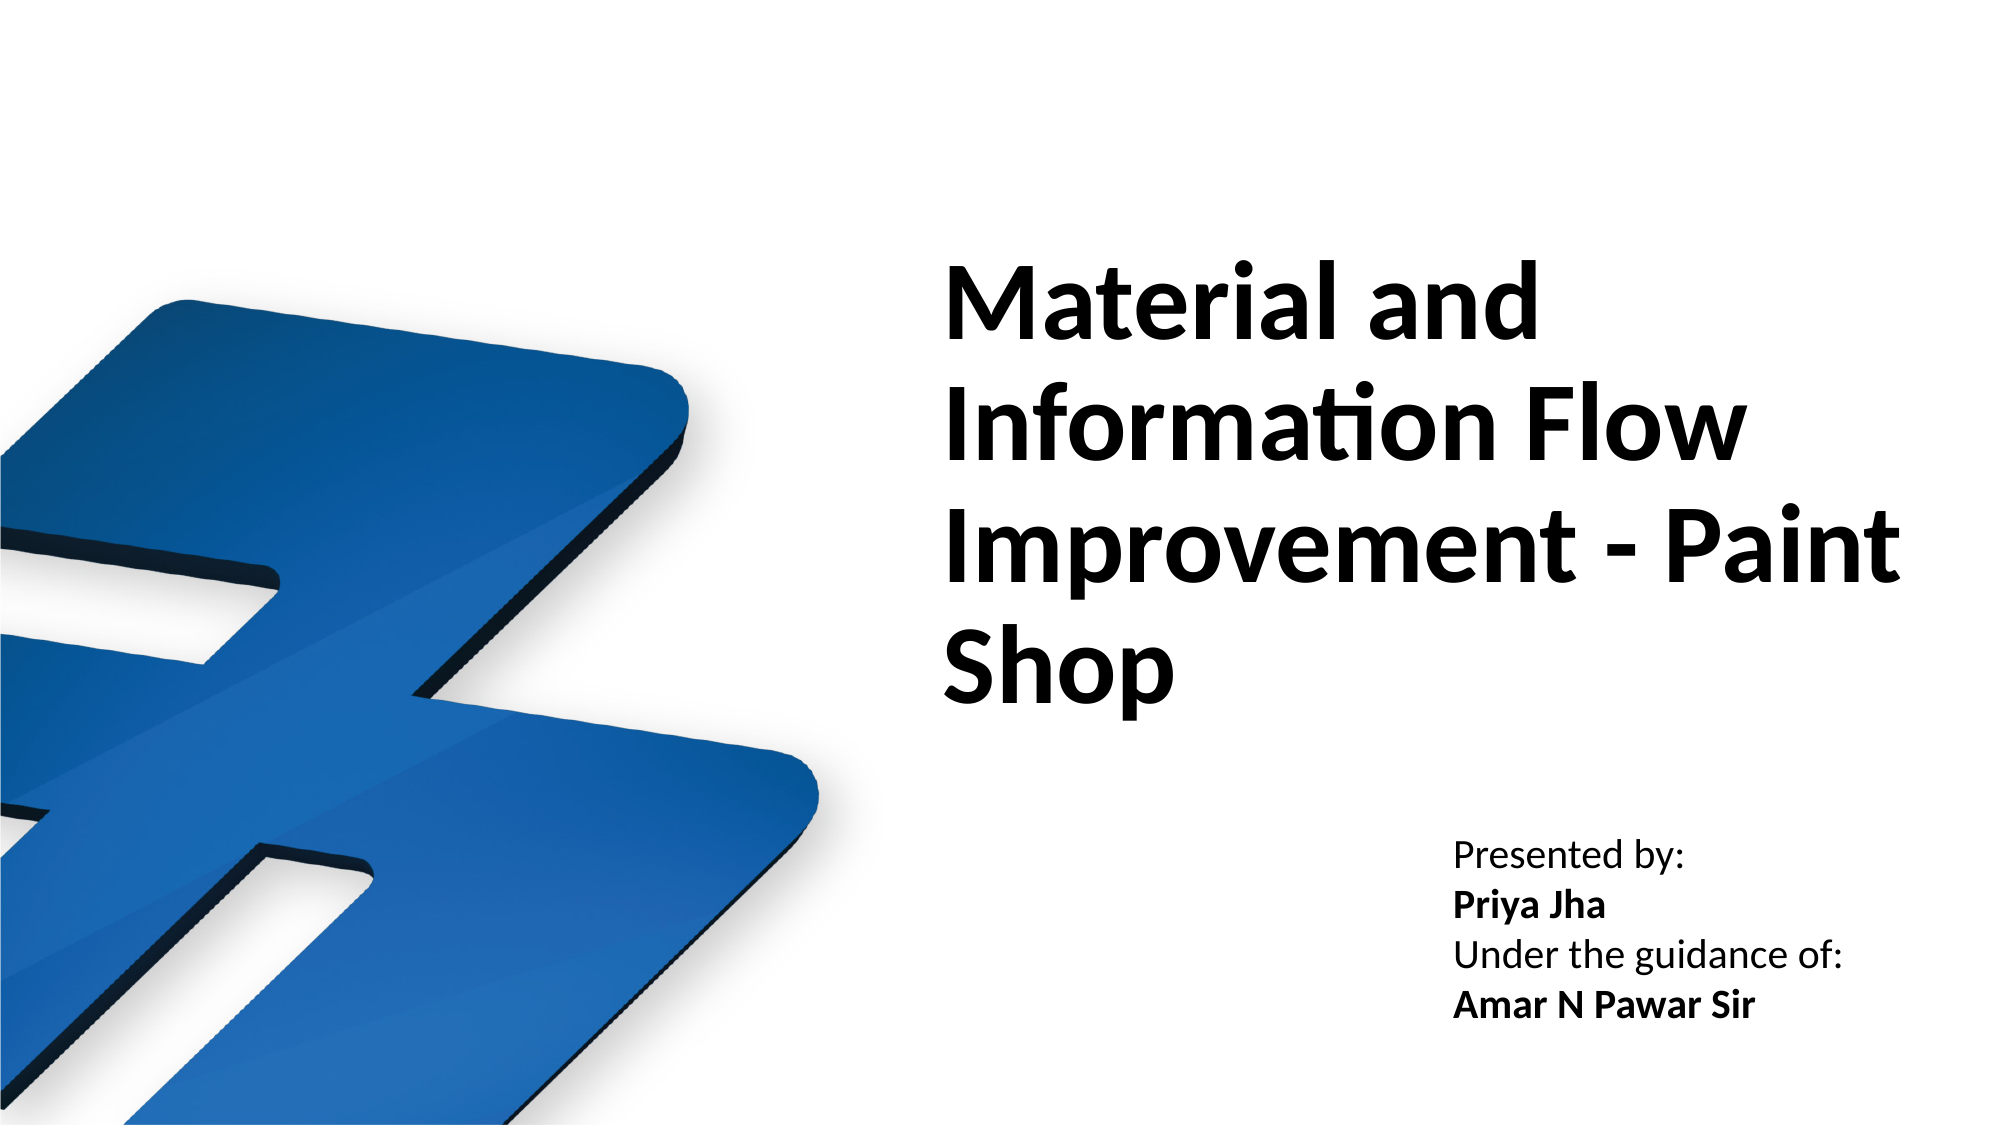

# Material and Information Flow Improvement - Paint Shop
Presented by:
Priya Jha
Under the guidance of:
Amar N Pawar Sir
1